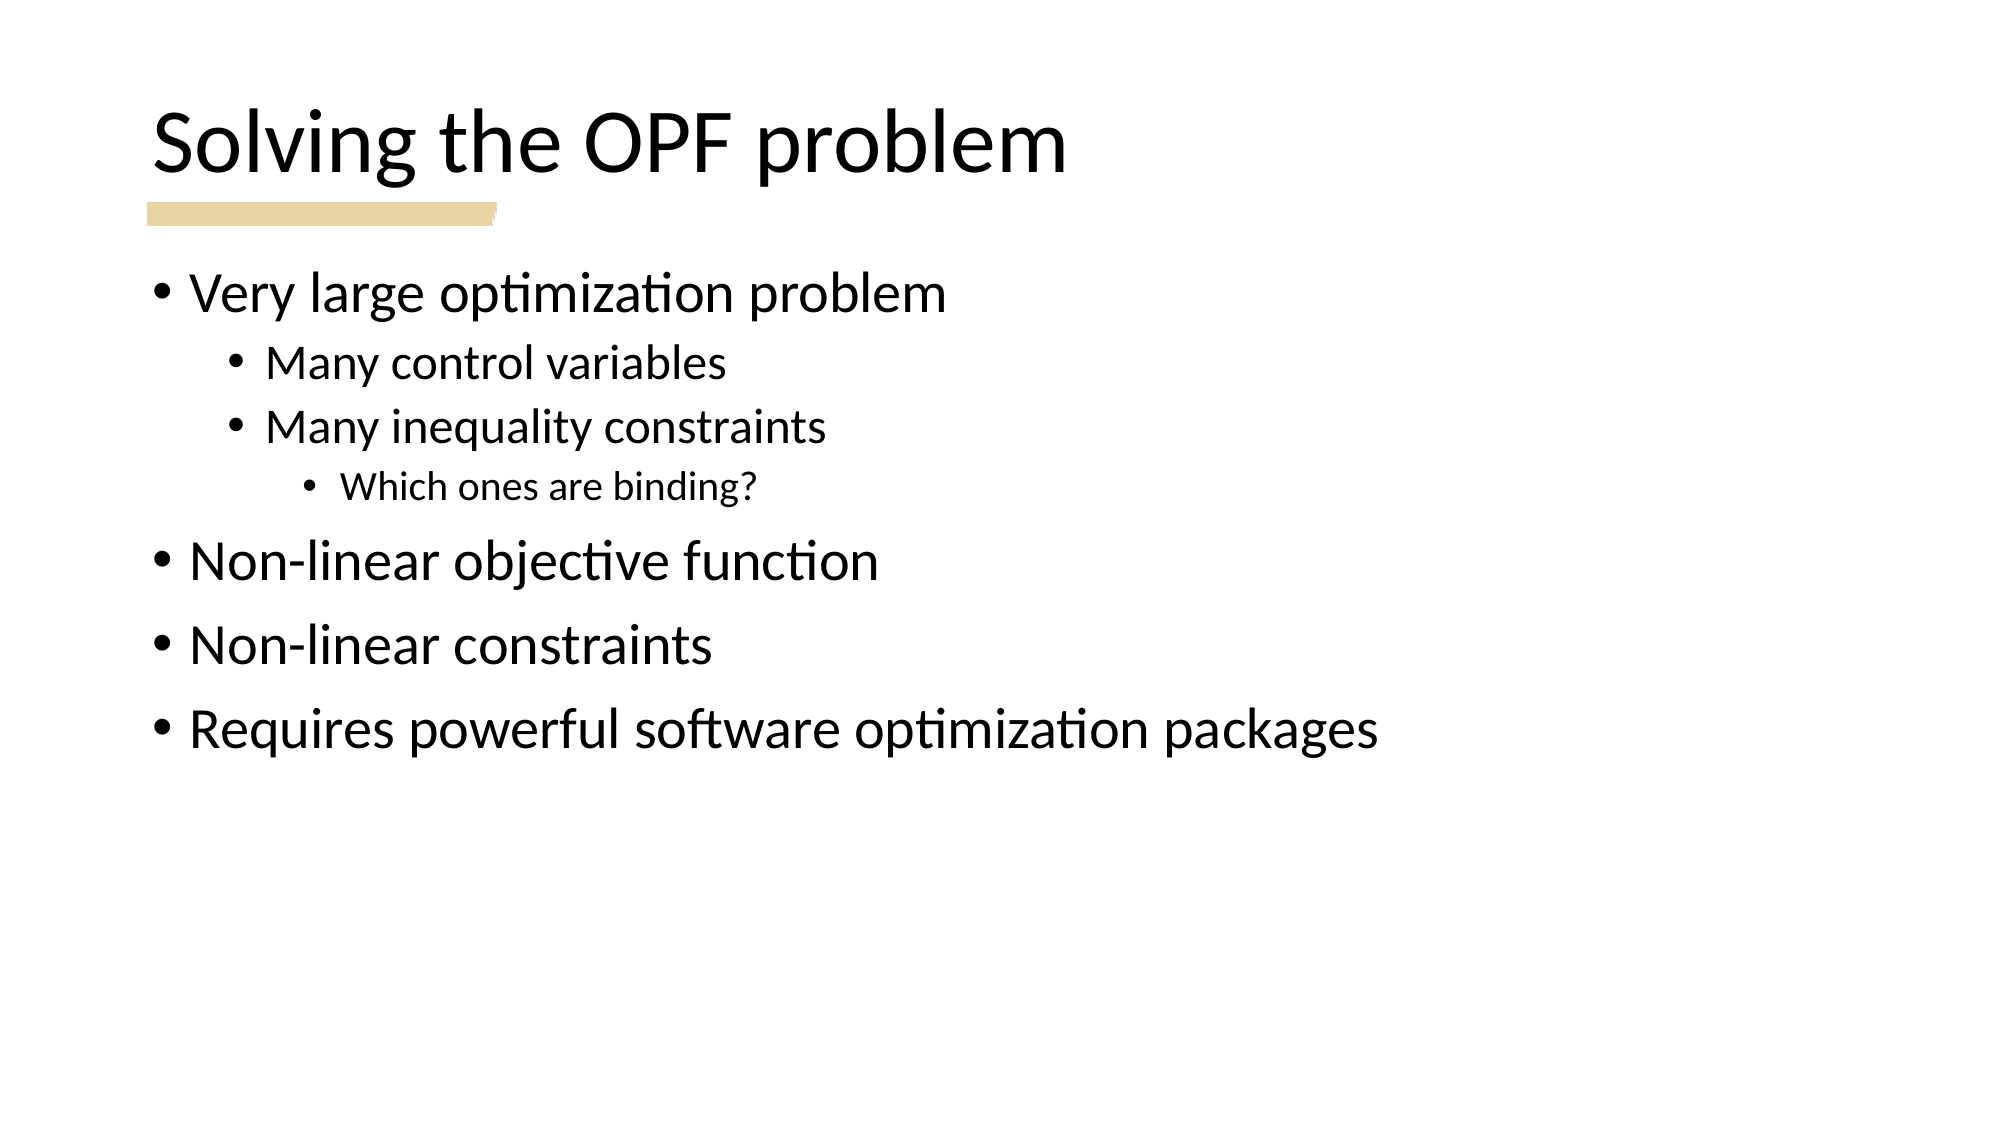

# Solving the OPF problem
Very large optimization problem
Many control variables
Many inequality constraints
Which ones are binding?
Non-linear objective function
Non-linear constraints
Requires powerful software optimization packages